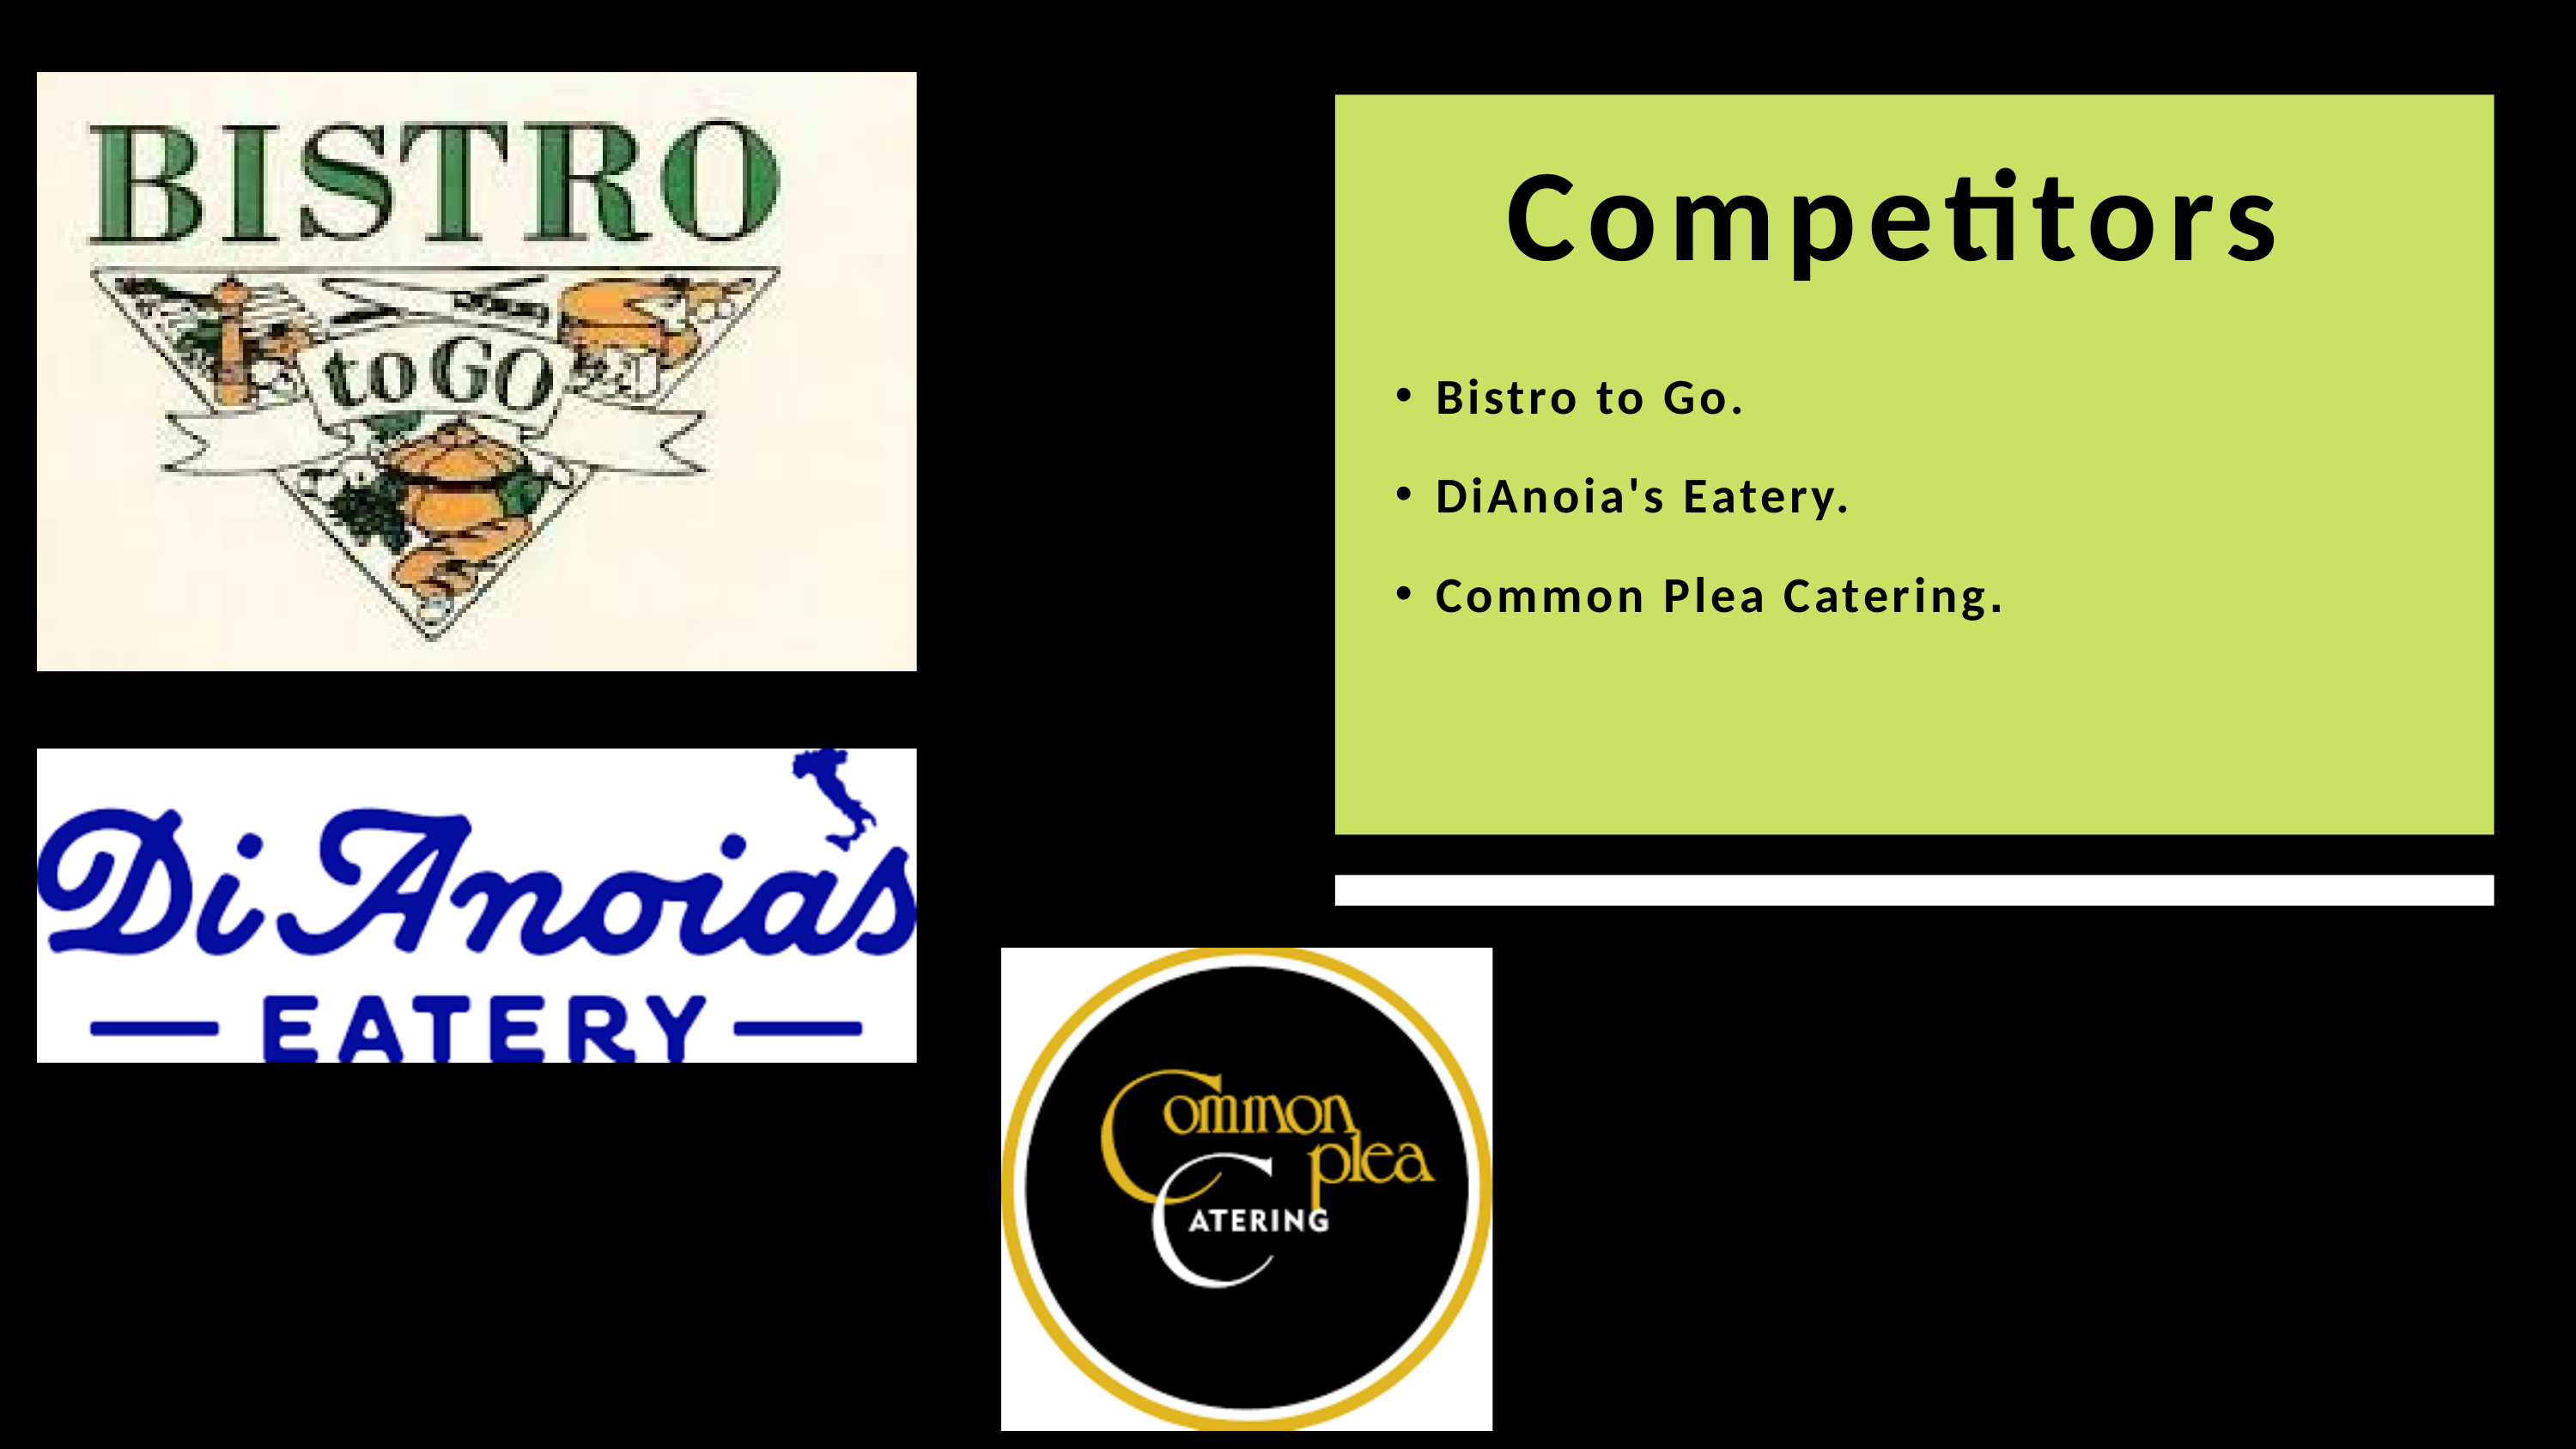

Competitors
Bistro to Go.

DiAnoia's Eatery.

Common Plea Catering.